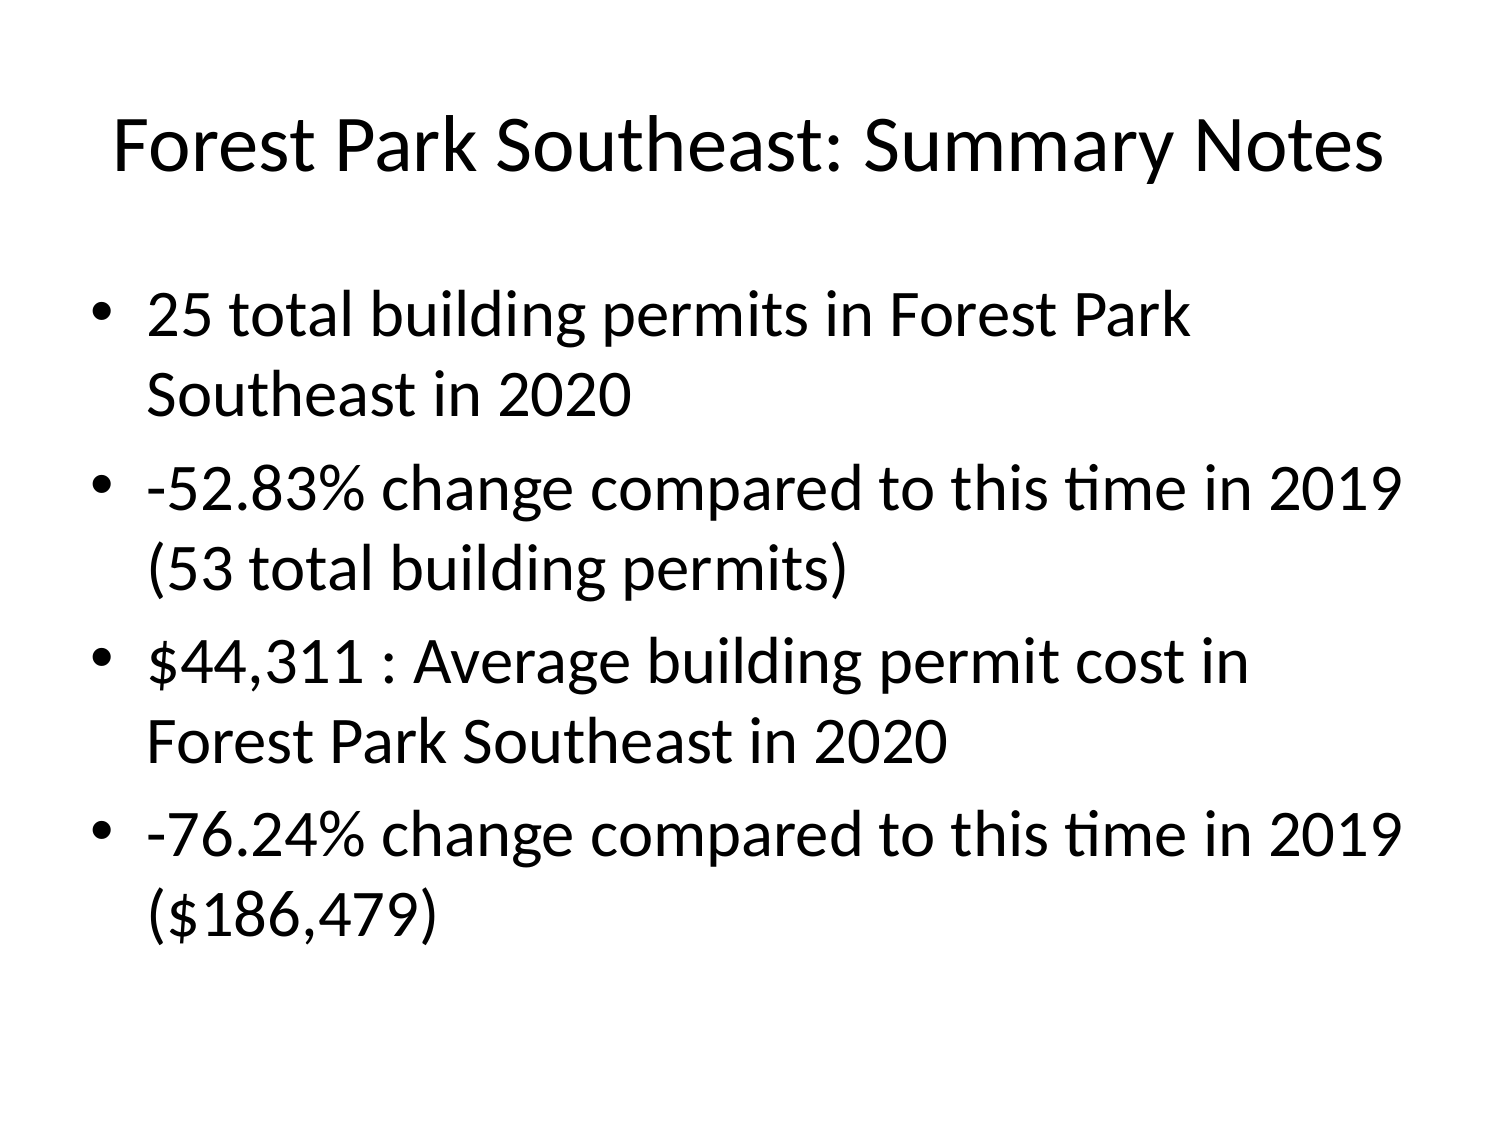

# Forest Park Southeast: Summary Notes
25 total building permits in Forest Park Southeast in 2020
-52.83% change compared to this time in 2019 (53 total building permits)
$44,311 : Average building permit cost in Forest Park Southeast in 2020
-76.24% change compared to this time in 2019 ($186,479)